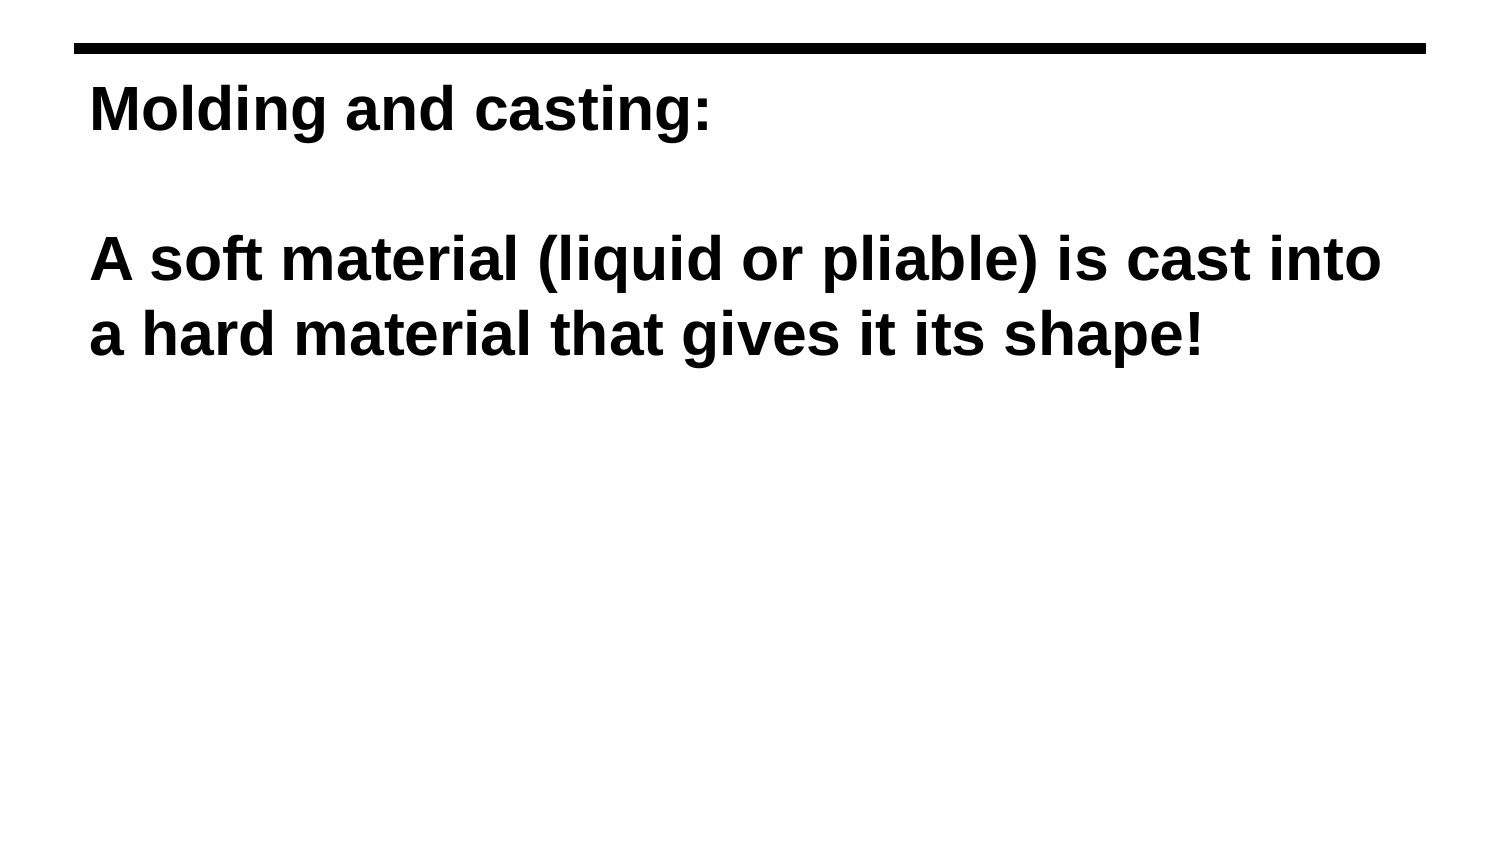

Molding and casting:

A soft material (liquid or pliable) is cast into a hard material that gives it its shape!